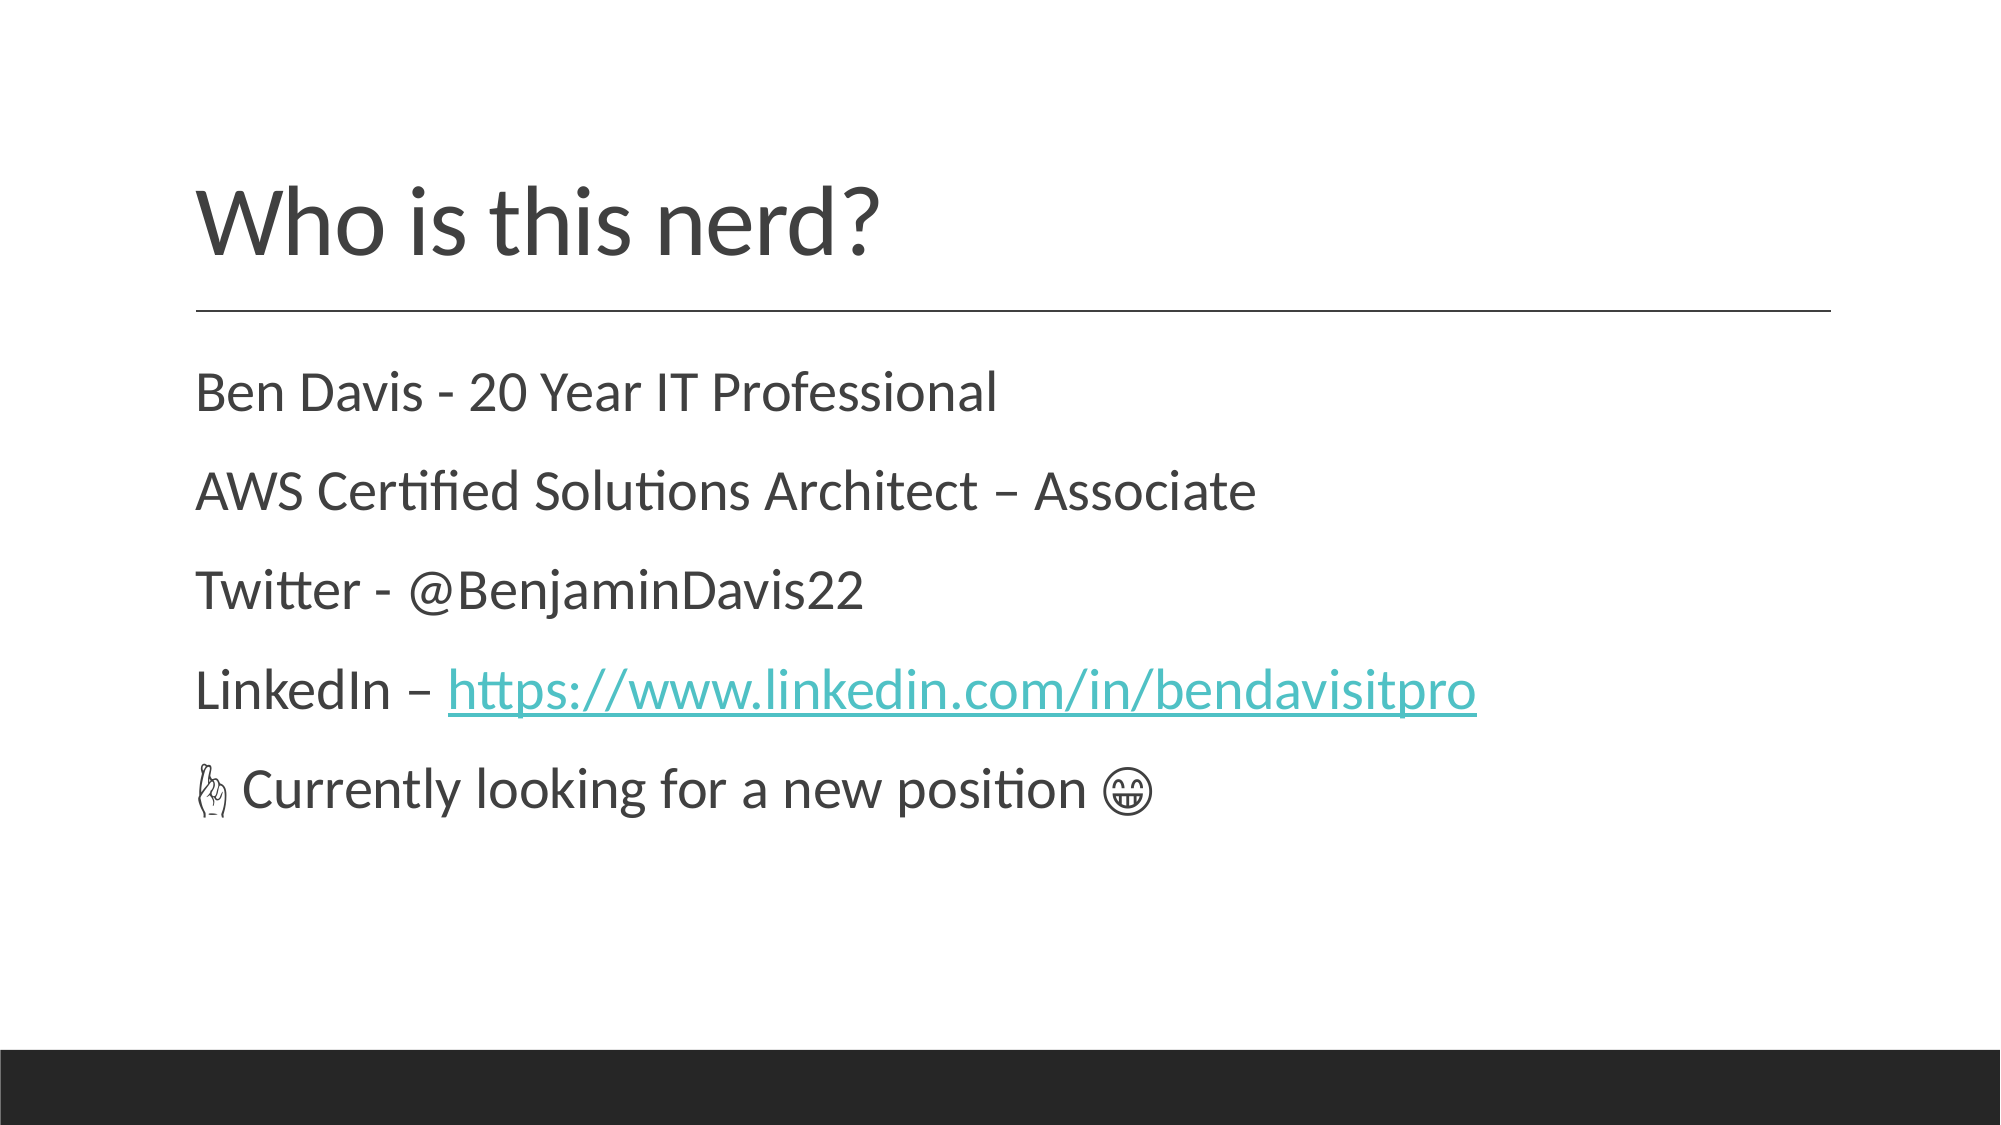

# Who is this nerd?
Ben Davis - 20 Year IT Professional
AWS Certified Solutions Architect – Associate
Twitter - @BenjaminDavis22
LinkedIn – https://www.linkedin.com/in/bendavisitpro
🤞 Currently looking for a new position 😁